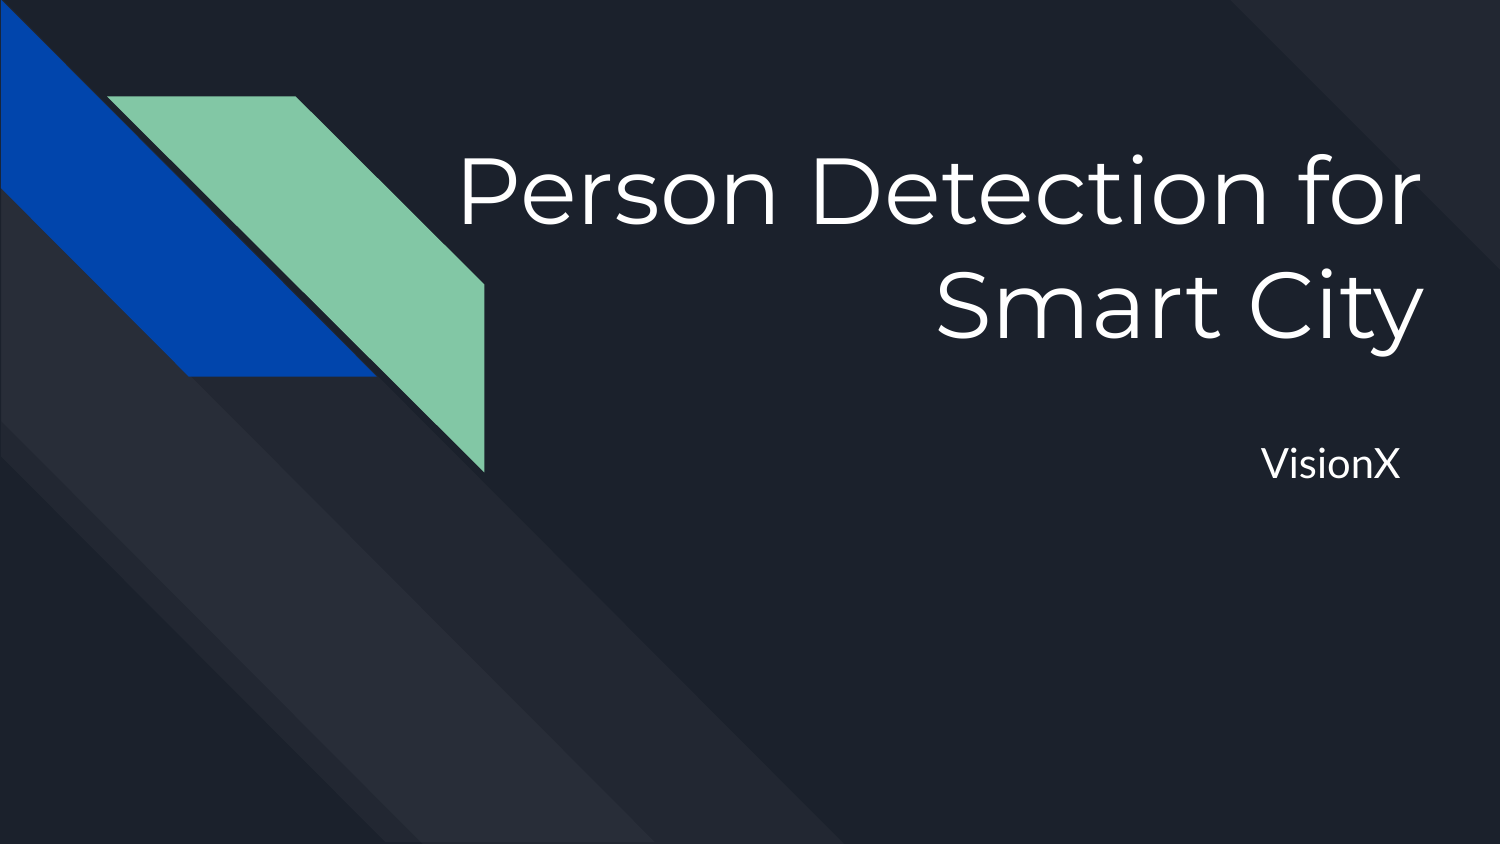

# Person Detection for Smart City
VisionX